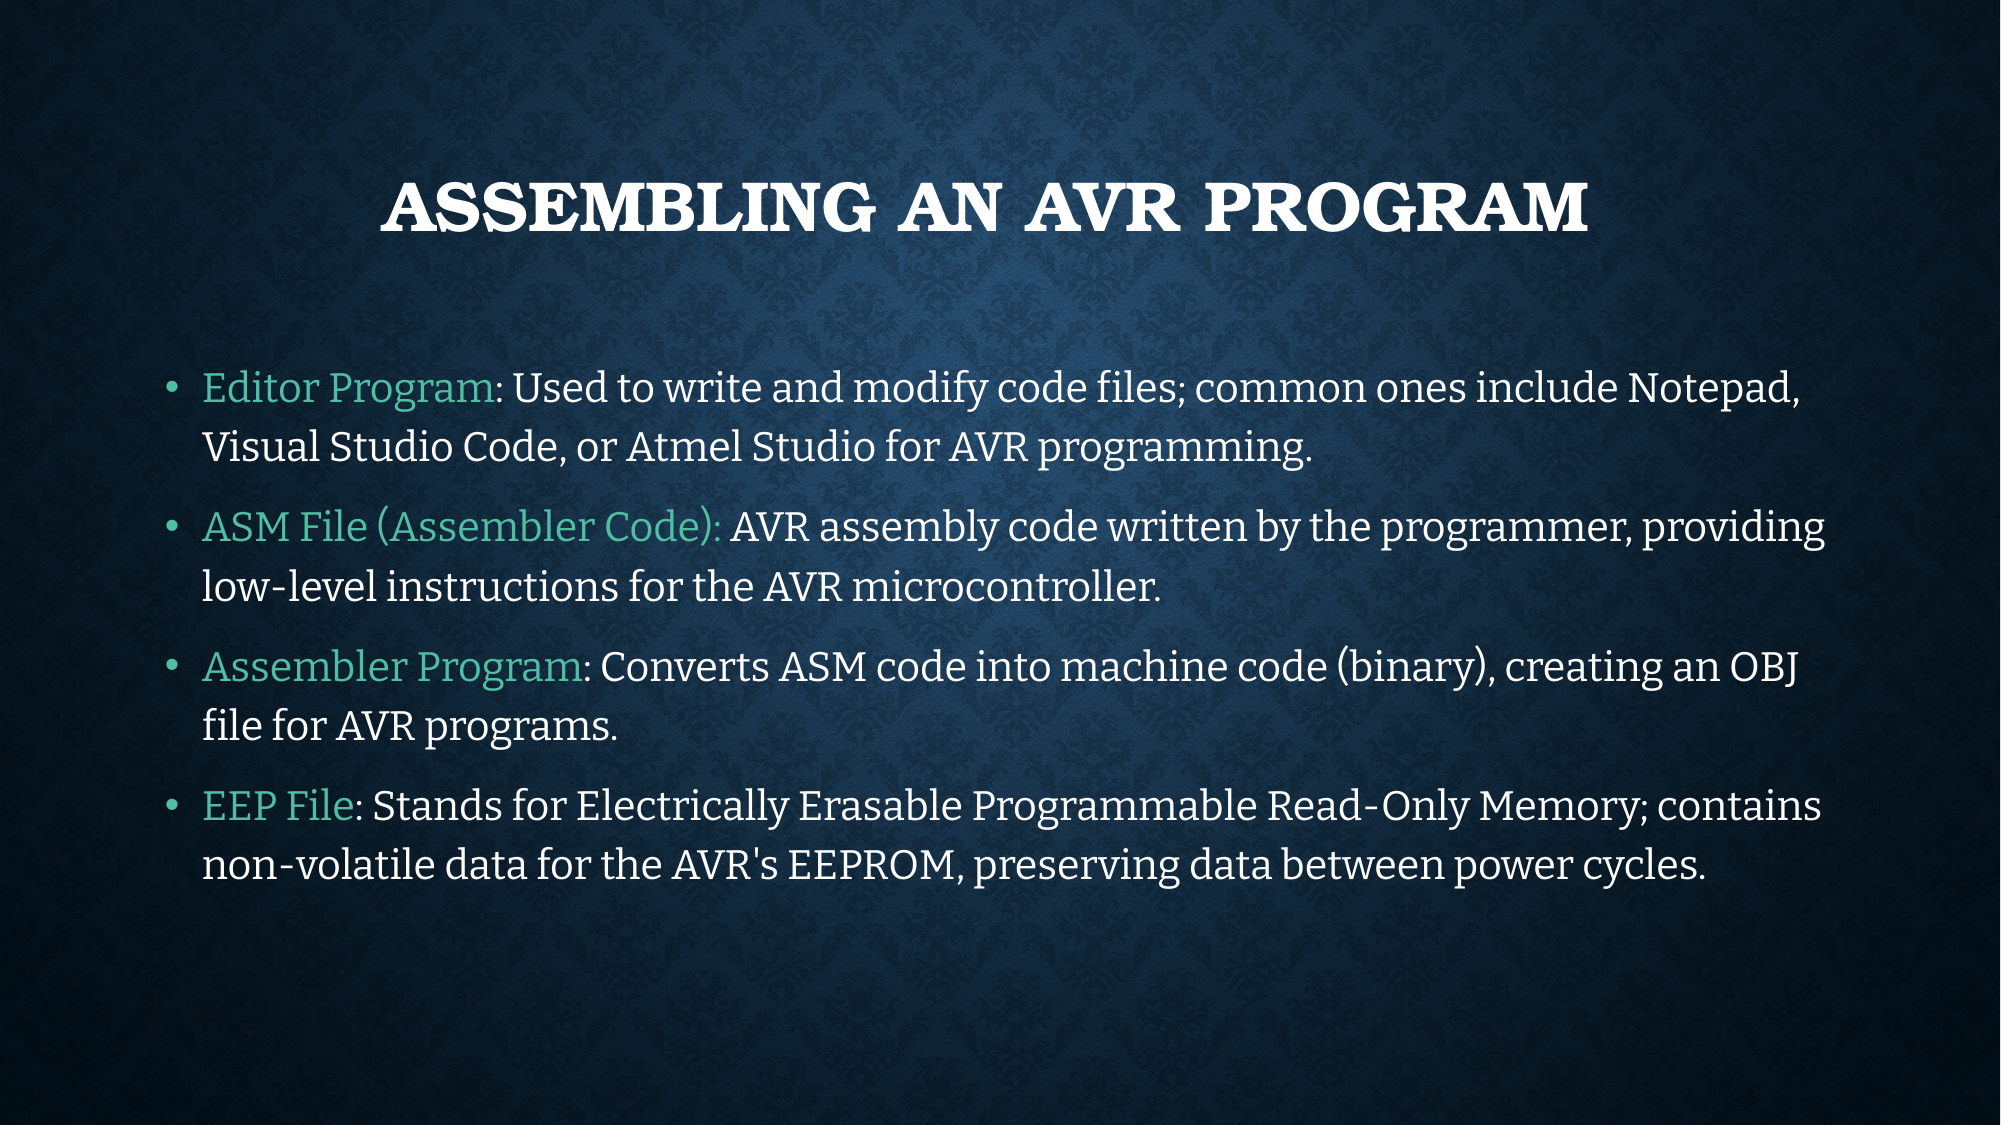

# ASSEMBLING AN AVR PROGRAM
Editor Program: Used to write and modify code files; common ones include Notepad, Visual Studio Code, or Atmel Studio for AVR programming.
ASM File (Assembler Code): AVR assembly code written by the programmer, providing low-level instructions for the AVR microcontroller.
Assembler Program: Converts ASM code into machine code (binary), creating an OBJ file for AVR programs.
EEP File: Stands for Electrically Erasable Programmable Read-Only Memory; contains non-volatile data for the AVR's EEPROM, preserving data between power cycles.